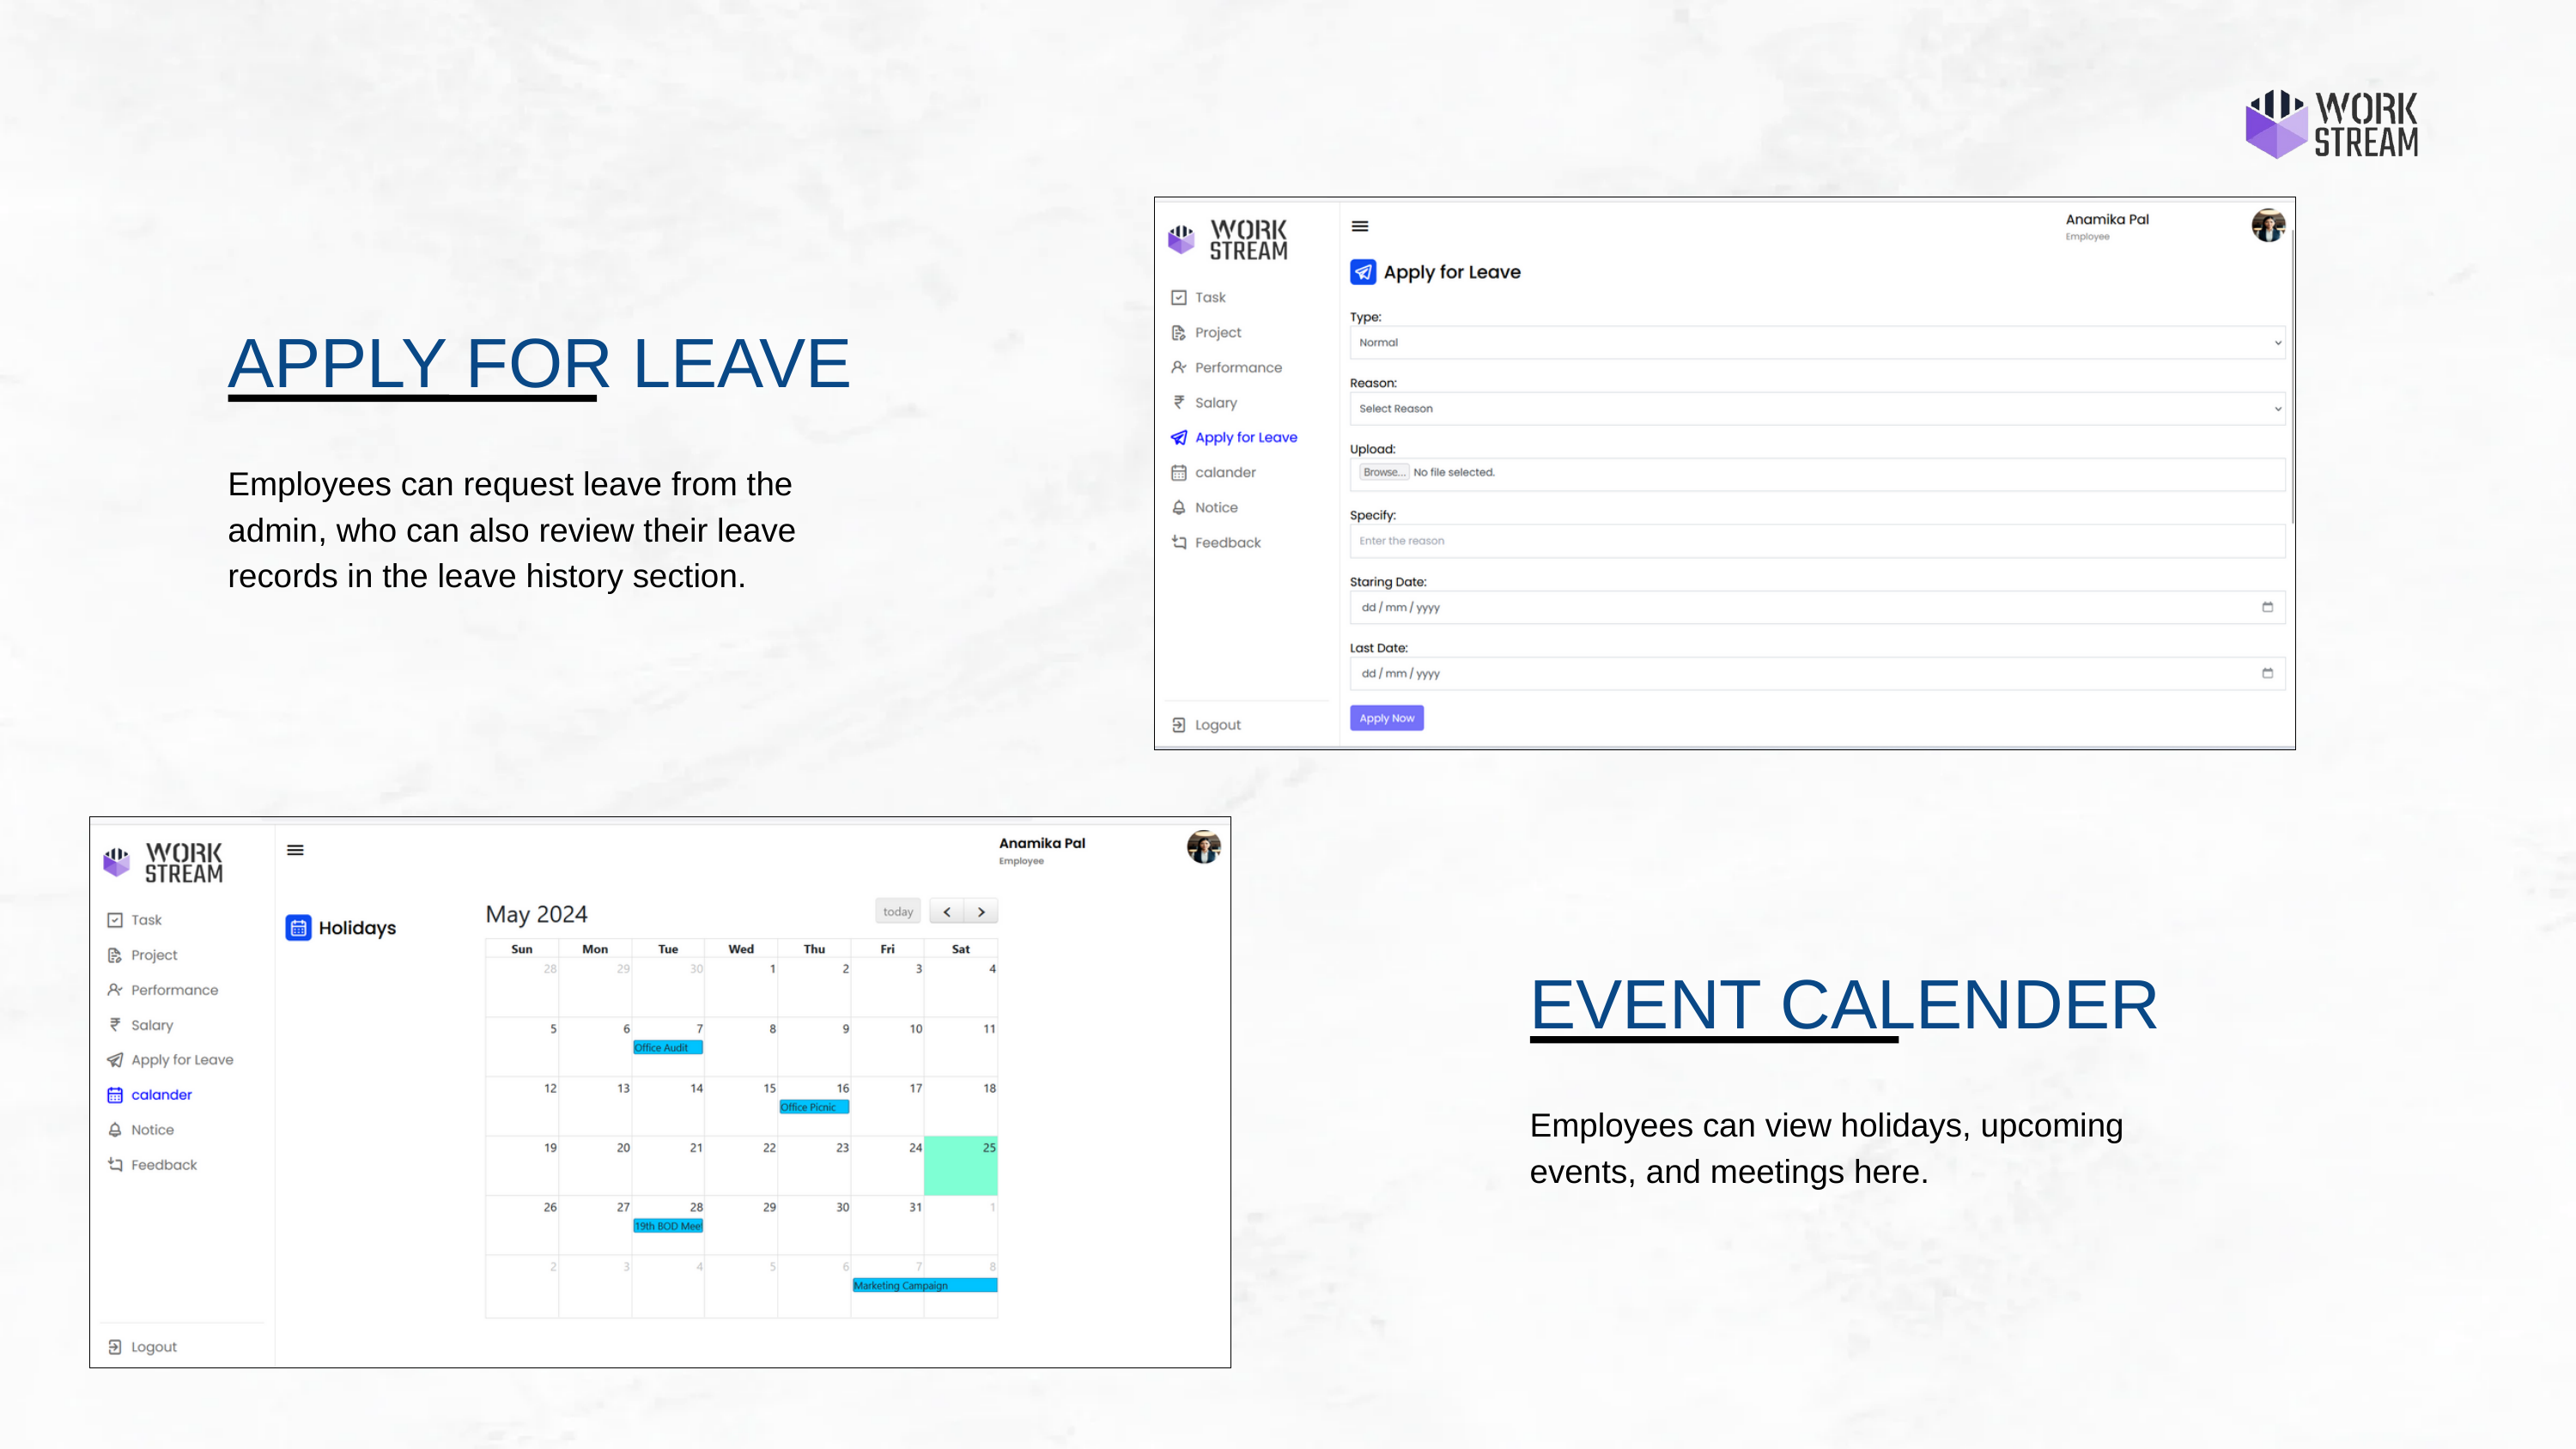

APPLY FOR LEAVE

Employees can request leave from the admin, who can also review their leave records in the leave history section.

EVENT CALENDER

Employees can view holidays, upcoming events, and meetings here.